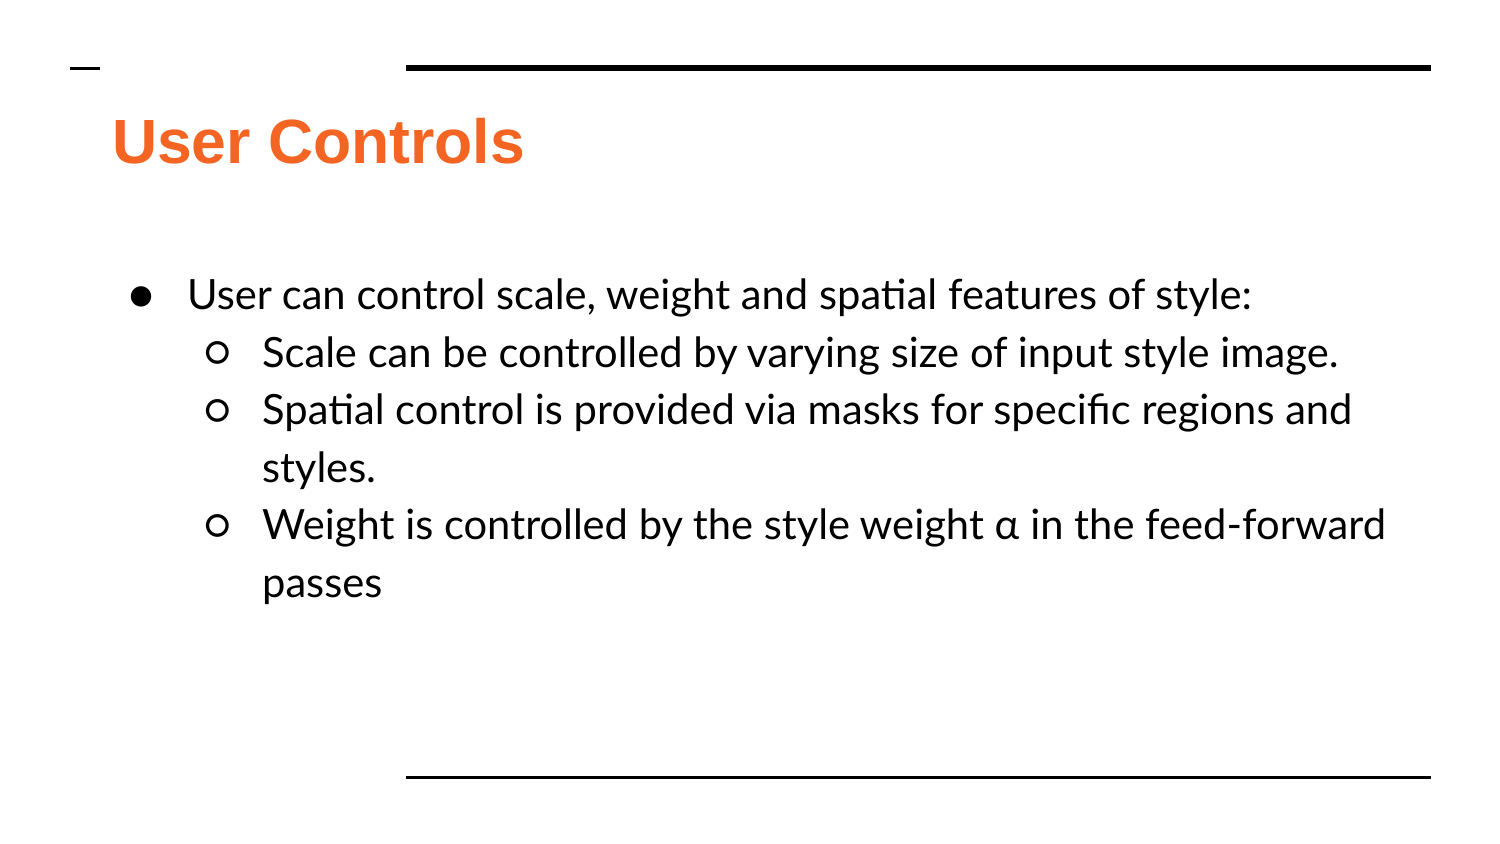

# User Controls

User can control scale, weight and spatial features of style:
Scale can be controlled by varying size of input style image.
Spatial control is provided via masks for specific regions and styles.
Weight is controlled by the style weight α in the feed-forward passes